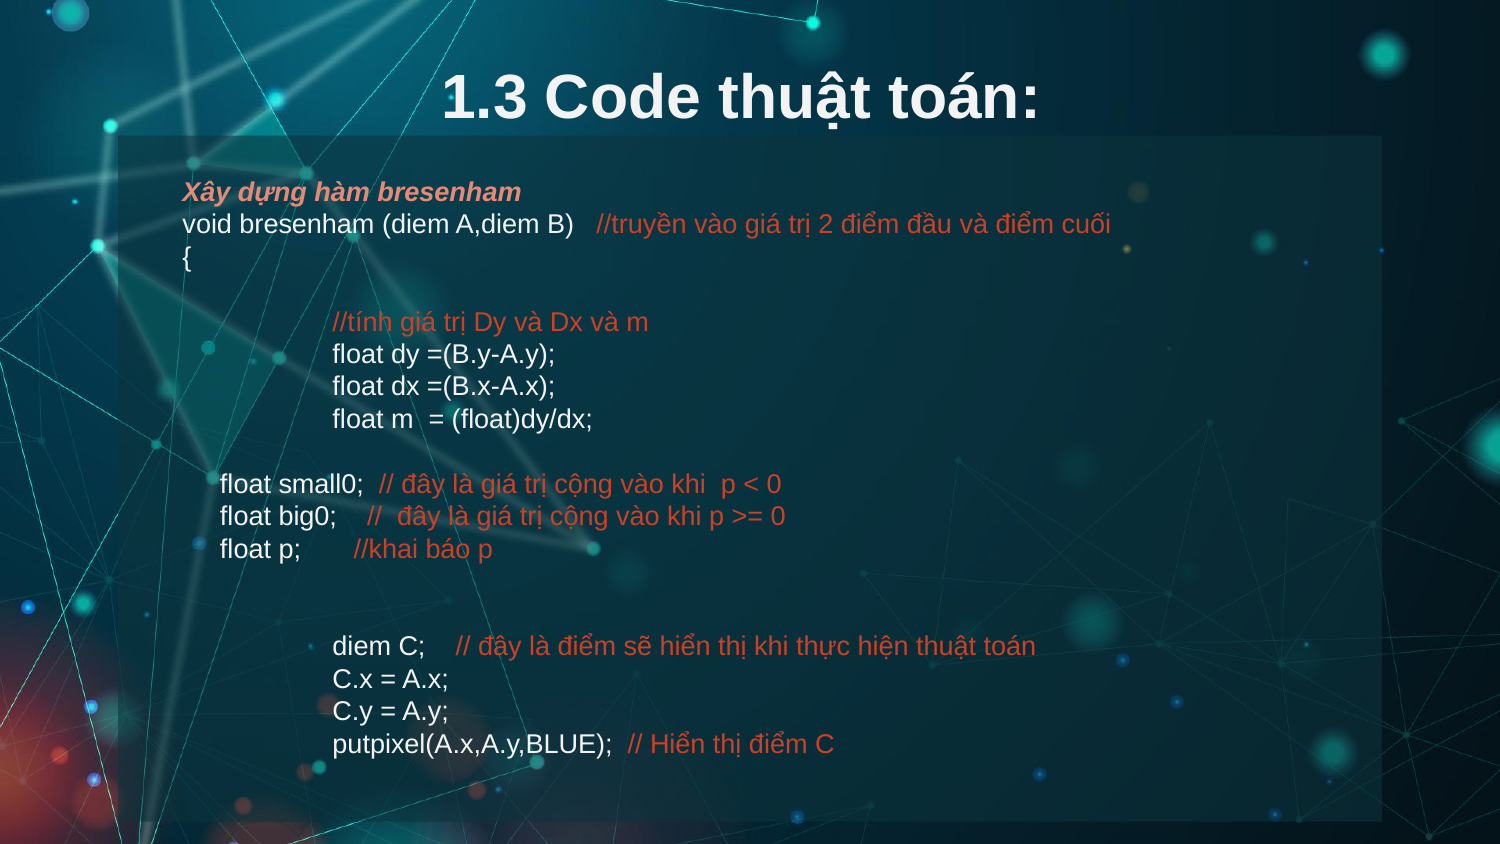

# 1.3 Code thuật toán:
Xây dựng hàm bresenham
void bresenham (diem A,diem B)   //truyền vào giá trị 2 điểm đầu và điểm cuối
{

	//tính giá trị Dy và Dx và m
	float dy =(B.y-A.y);
	float dx =(B.x-A.x);
	float m  = (float)dy/dx;

     float small0;  // đây là giá trị cộng vào khi  p < 0
     float big0;    //  đây là giá trị cộng vào khi p >= 0
     float p;       //khai báo p

	diem C;    // đây là điểm sẽ hiển thị khi thực hiện thuật toán
	C.x = A.x;
	C.y = A.y;
	putpixel(A.x,A.y,BLUE);  // Hiển thị điểm C